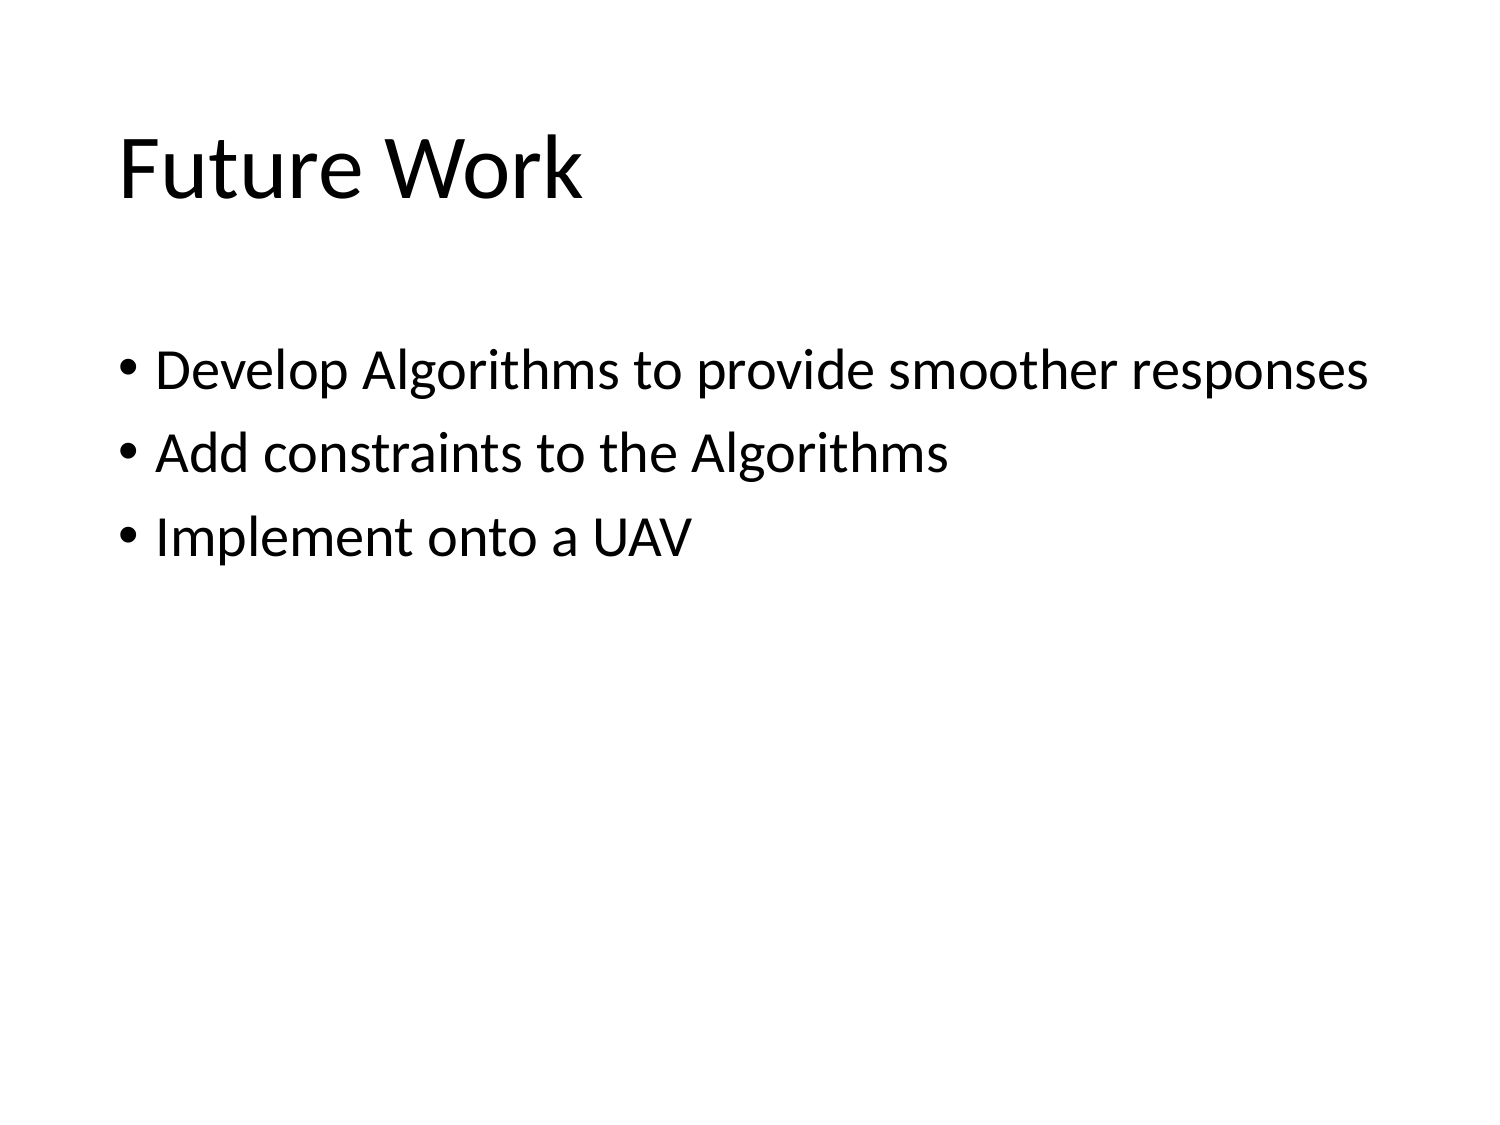

# Future Work
Develop Algorithms to provide smoother responses
Add constraints to the Algorithms
Implement onto a UAV